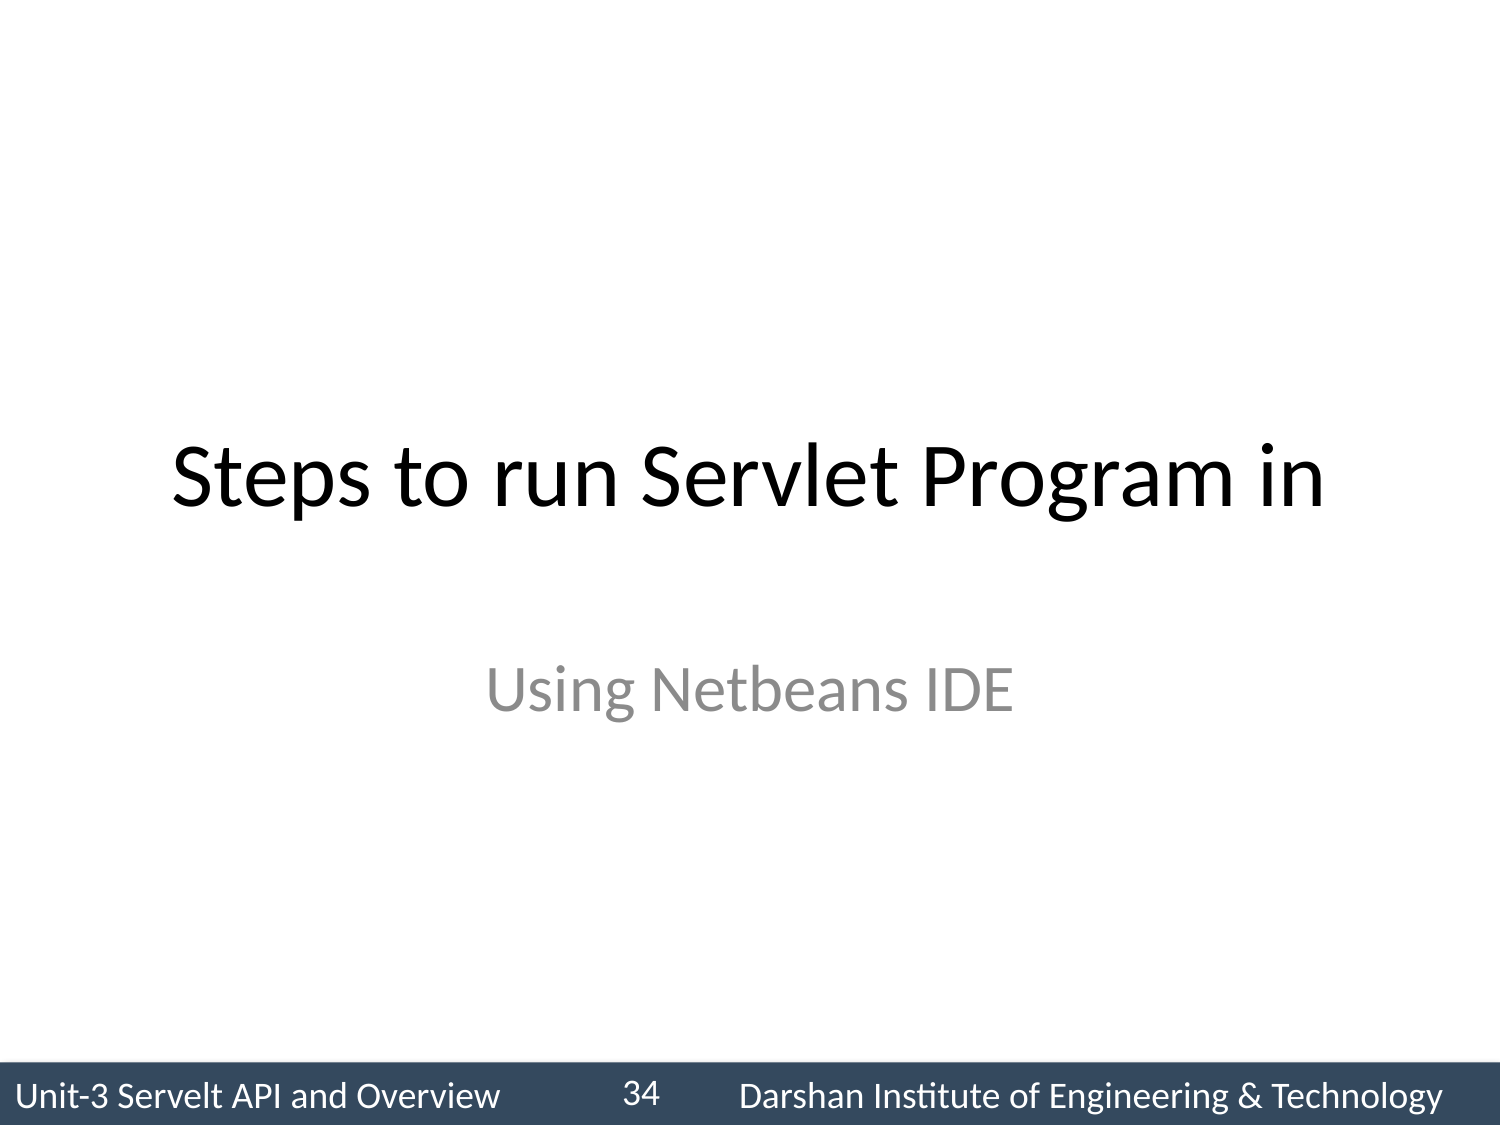

# Steps to run Servlet Program in
Using Netbeans IDE
34